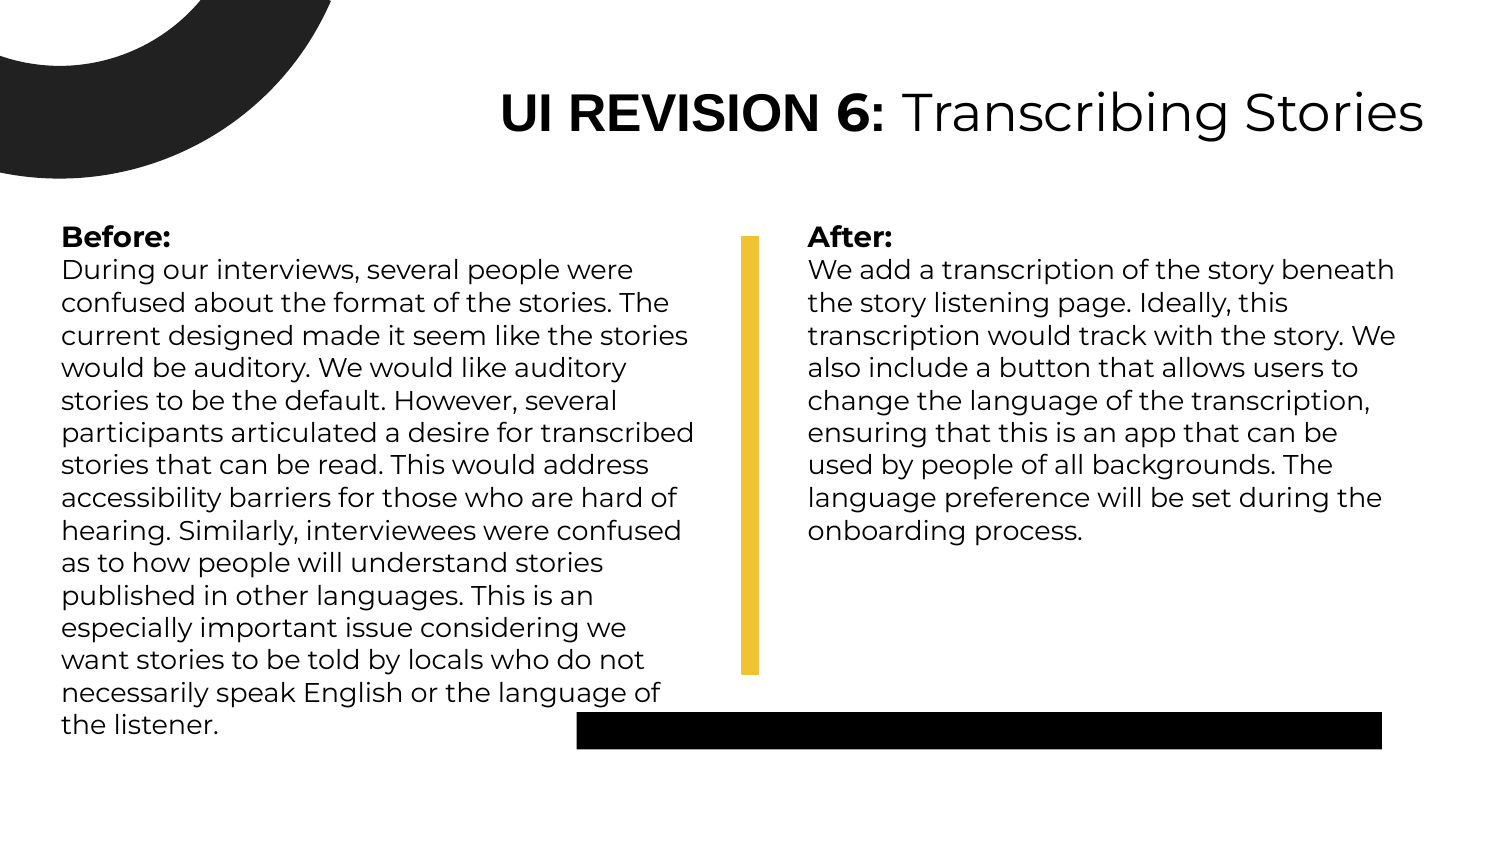

# UI REVISION 6: Transcribing Stories

Before:
During our interviews, several people were confused about the format of the stories. The current designed made it seem like the stories would be auditory. We would like auditory stories to be the default. However, several participants articulated a desire for transcribed stories that can be read. This would address accessibility barriers for those who are hard of hearing. Similarly, interviewees were confused as to how people will understand stories published in other languages. This is an especially important issue considering we want stories to be told by locals who do not necessarily speak English or the language of the listener.
After:
We add a transcription of the story beneath the story listening page. Ideally, this transcription would track with the story. We also include a button that allows users to change the language of the transcription, ensuring that this is an app that can be used by people of all backgrounds. The language preference will be set during the onboarding process.